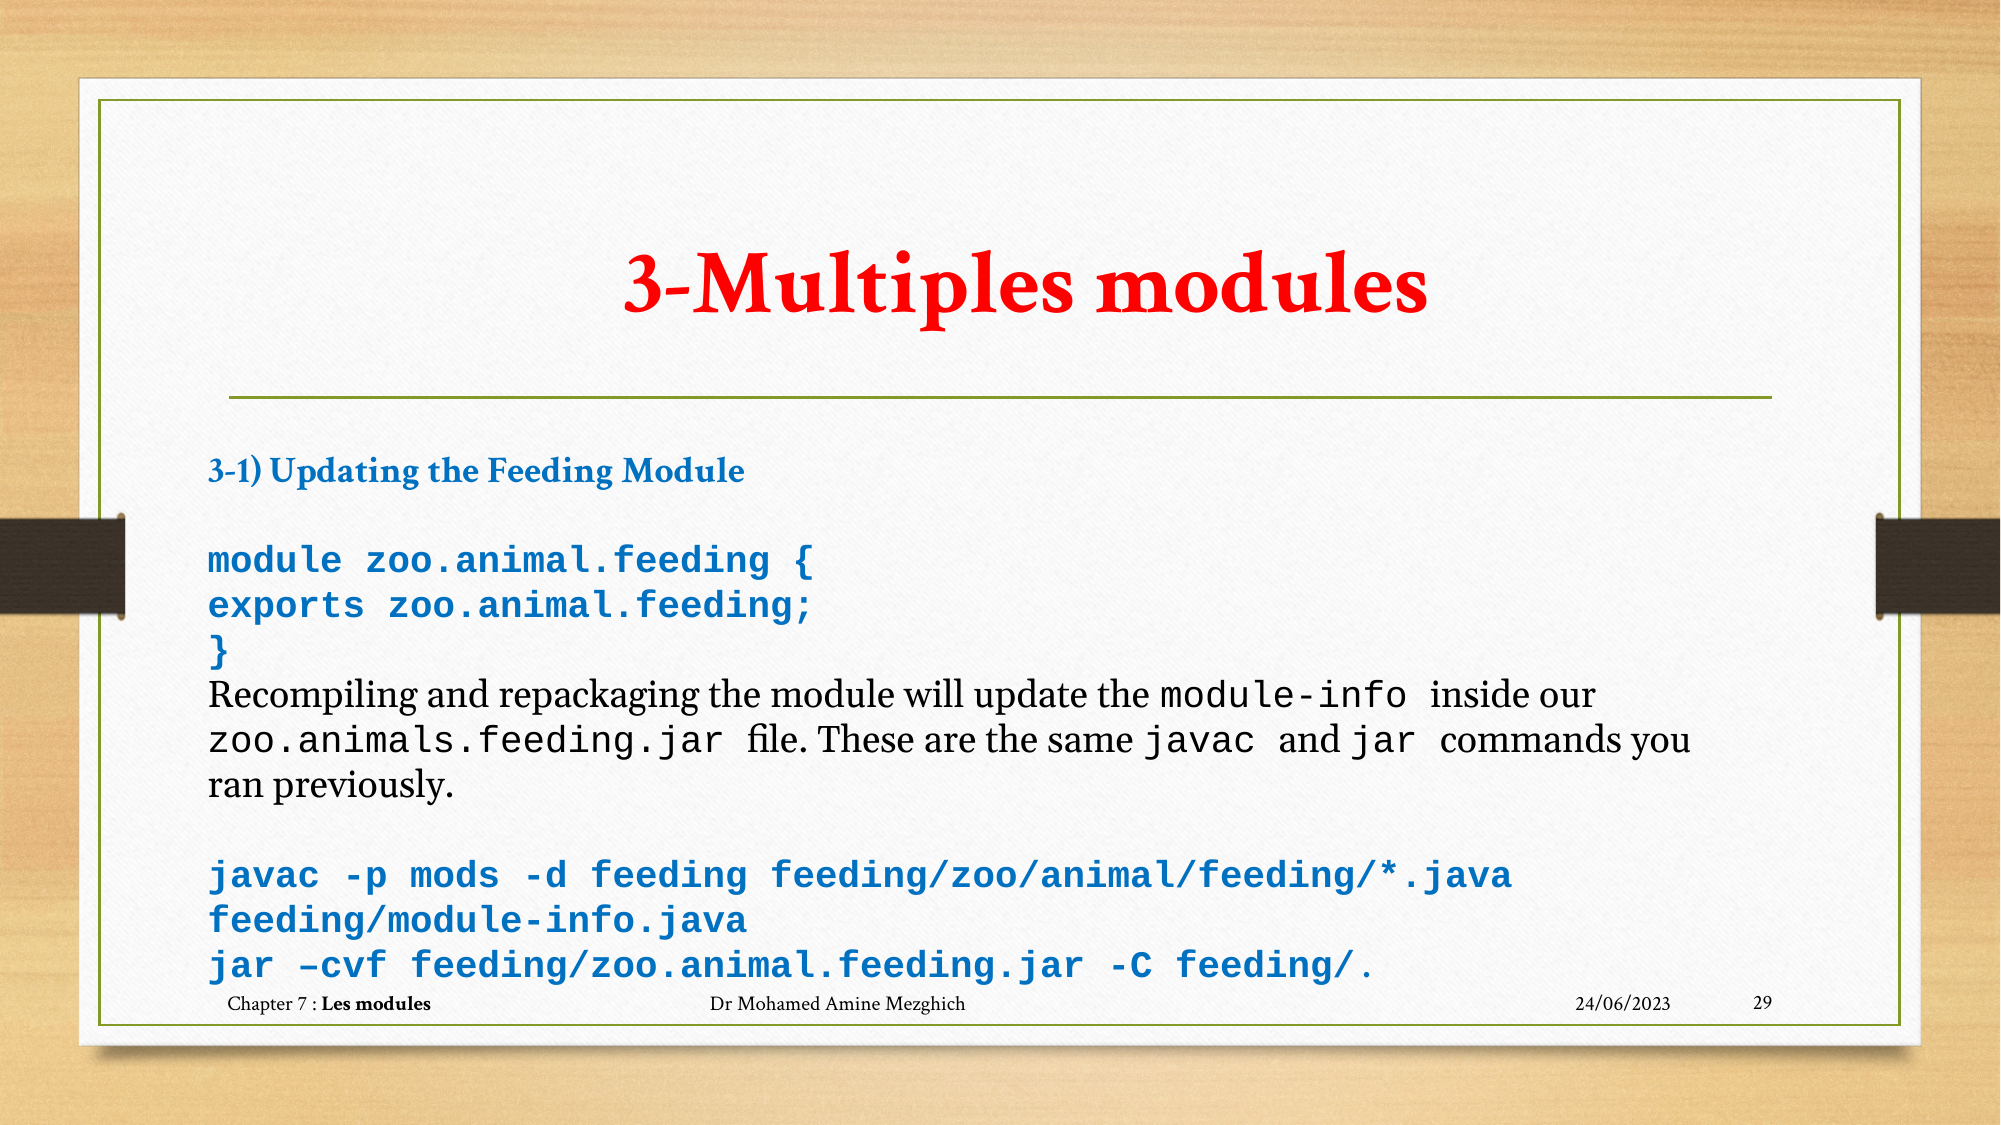

# 3-Multiples modules

3-1) Updating the Feeding Module
module zoo.animal.feeding {
exports zoo.animal.feeding;
}
Recompiling and repackaging the module will update the module-info inside our zoo.animals.feeding.jar file. These are the same javac and jar commands you ran previously.
javac -p mods -d feeding feeding/zoo/animal/feeding/*.java feeding/module-info.java
jar –cvf feeding/zoo.animal.feeding.jar -C feeding/ .
Chapter 7 : Les modules                                                            Dr Mohamed Amine Mezghich
24/06/2023
29